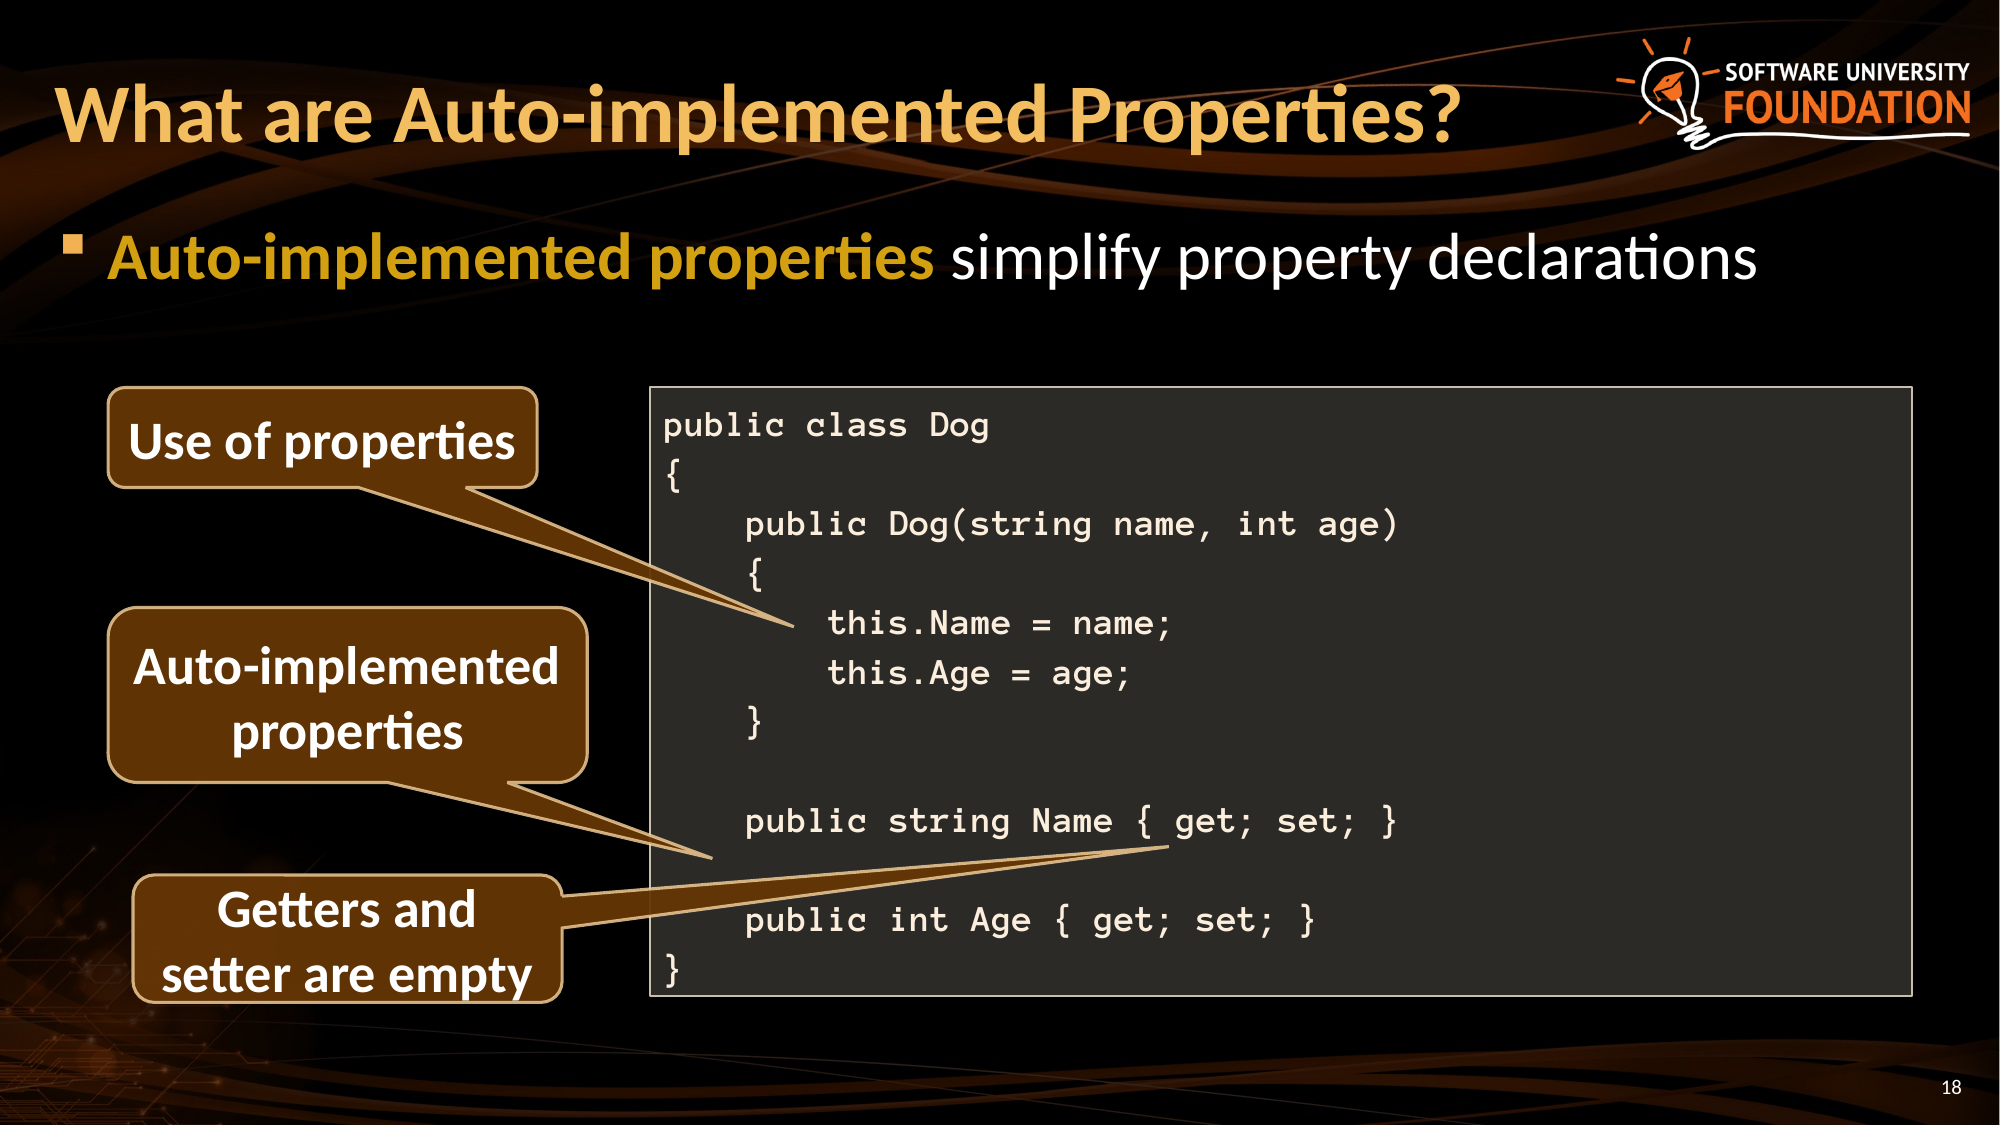

What are Auto-implemented Properties?
Auto-implemented properties simplify property declarations
public class Dog
{
    public Dog(string name, int age)
    {
        this.Name = name;
        this.Age = age;
    }

    public string Name { get; set; }

    public int Age { get; set; }
}
Use of properties
Auto-implemented properties
Getters and setter are empty
18